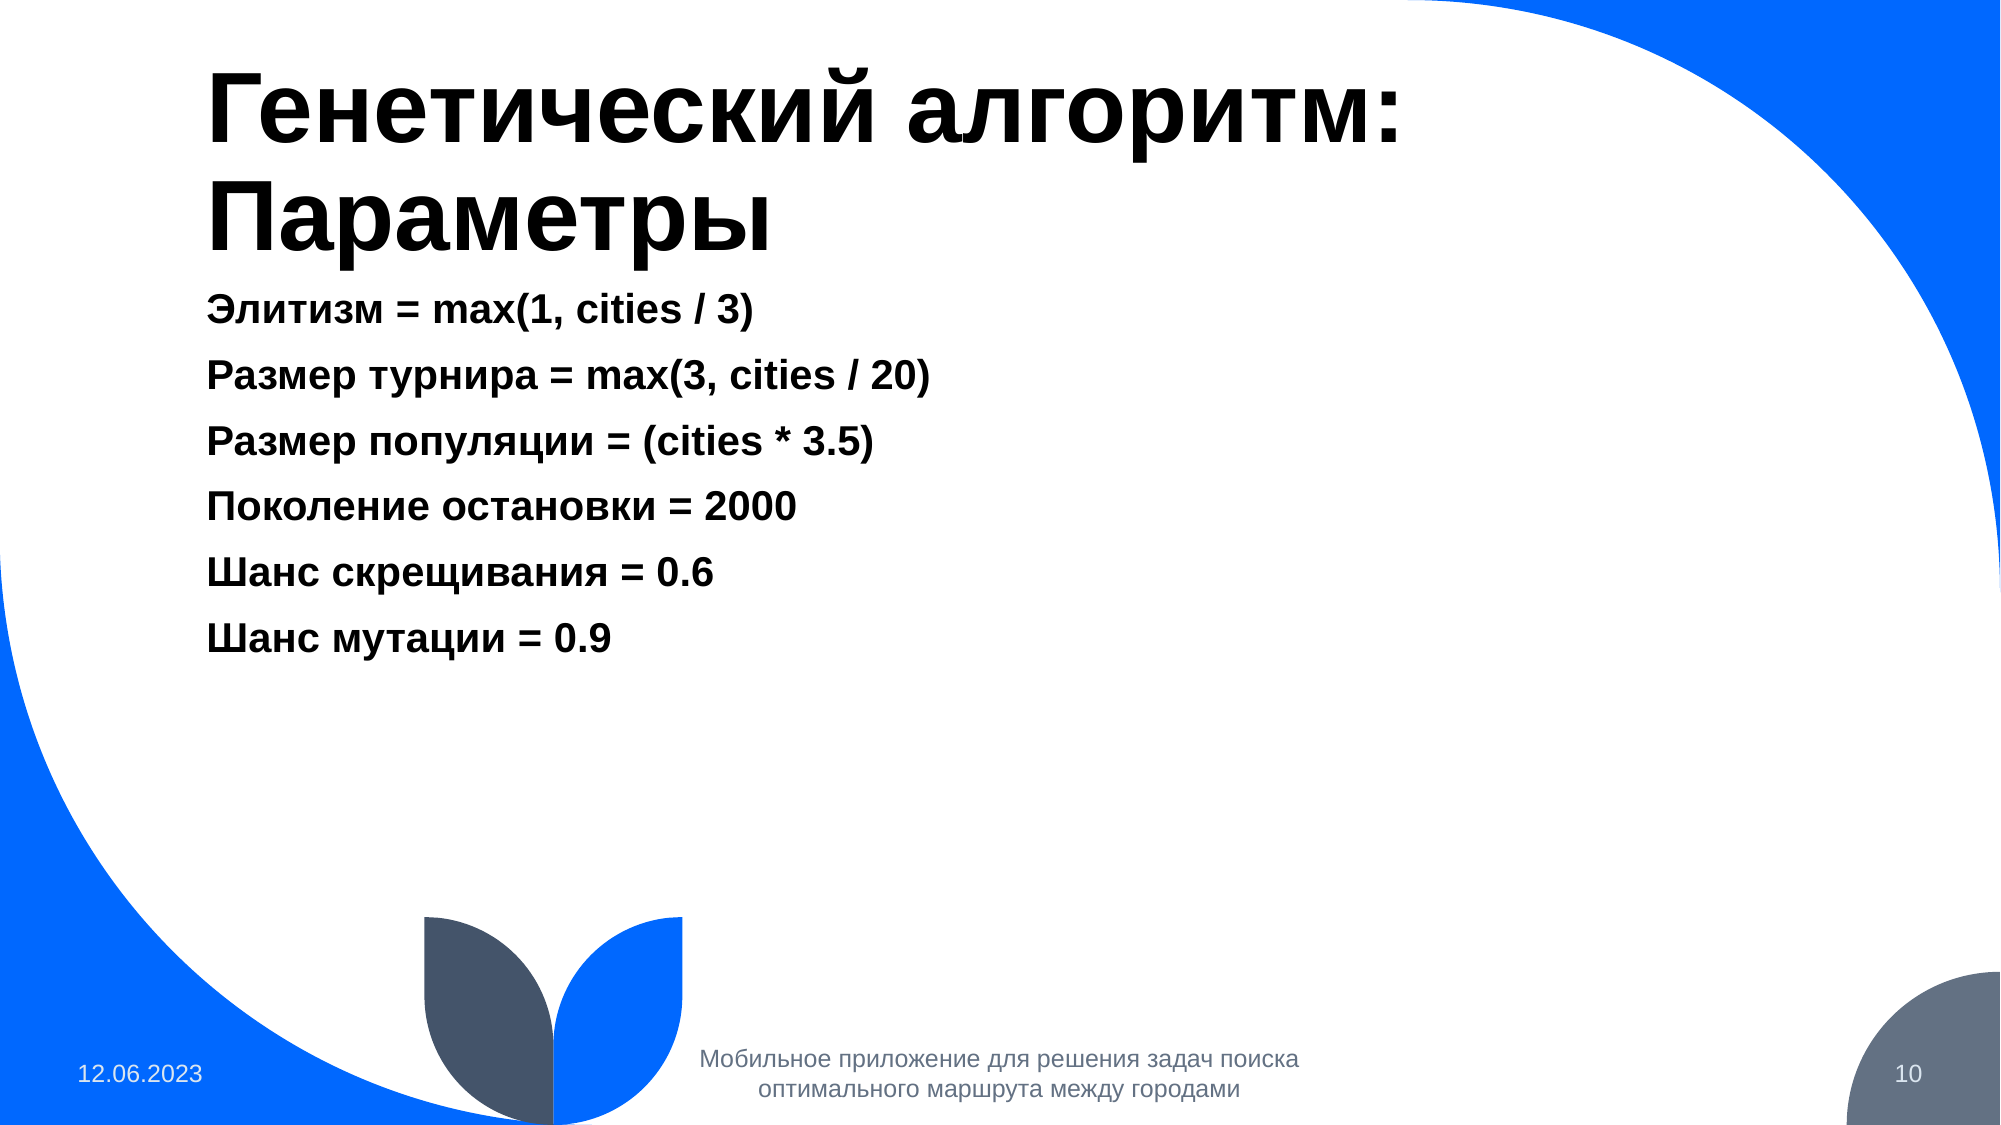

# Генетический алгоритм: Параметры
Элитизм = max(1, cities / 3)
Размер турнира = max(3, cities / 20)
Размер популяции = (cities * 3.5)
Поколение остановки = 2000
Шанс скрещивания = 0.6
Шанс мутации = 0.9

12.06.2023
Мобильное приложение для решения задач поиска оптимального маршрута между городами
10